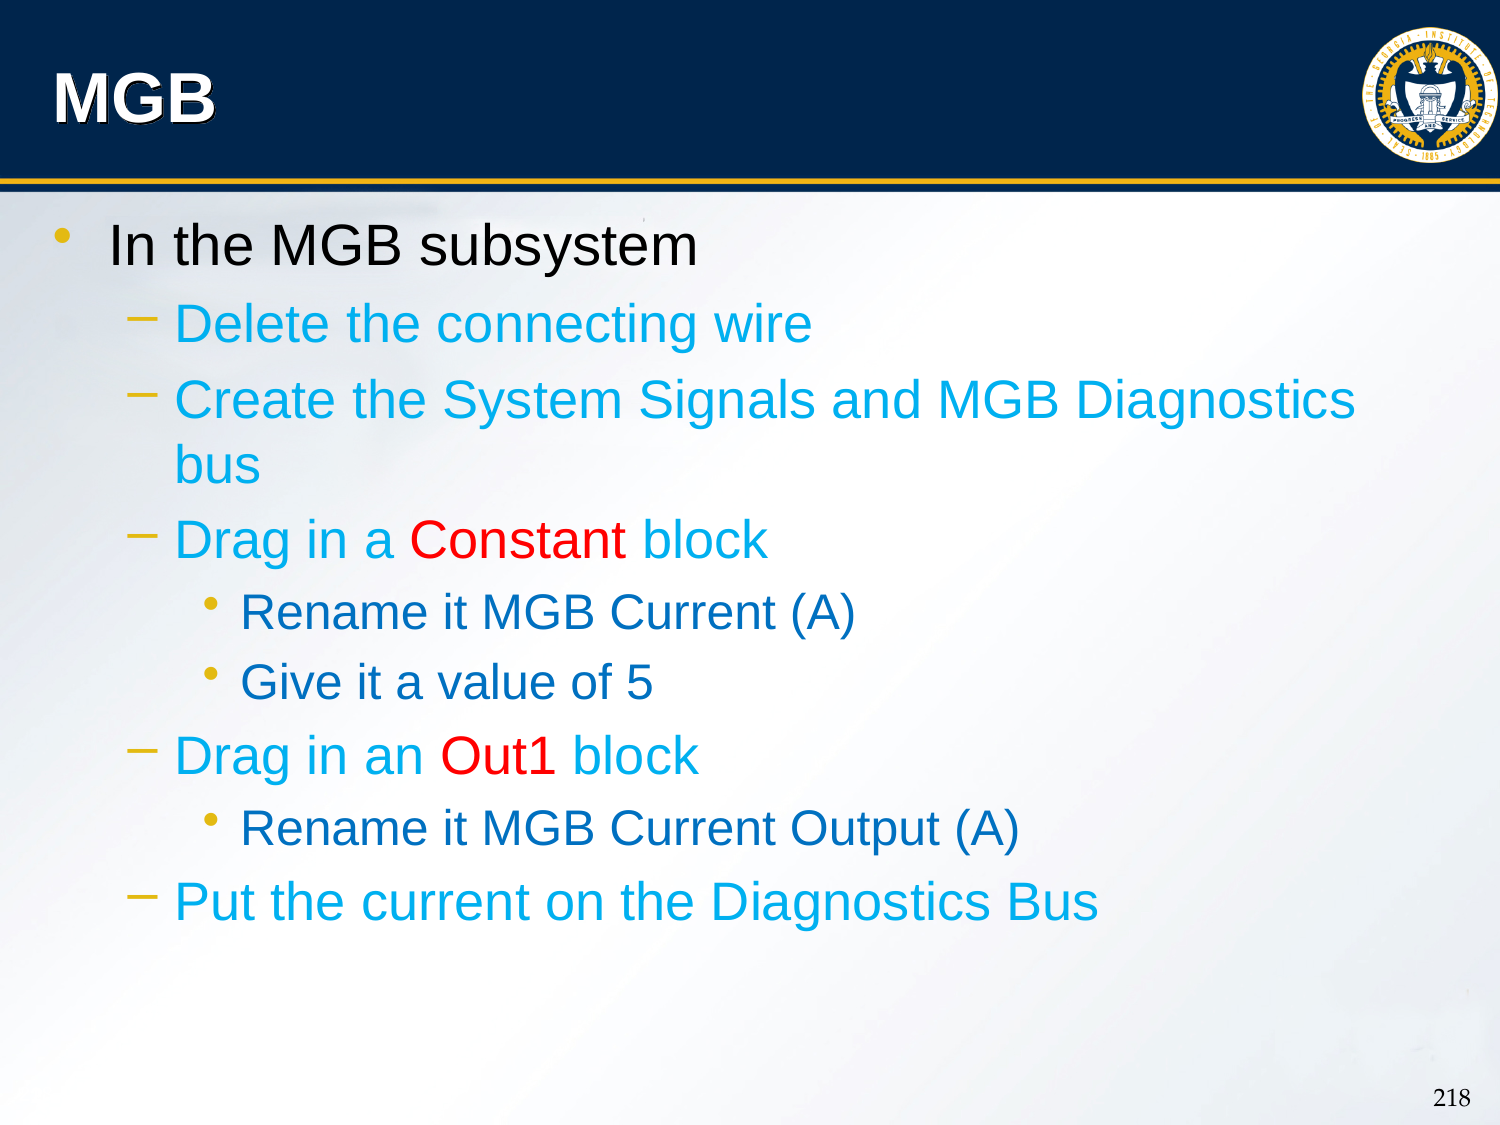

# MGB

In the MGB subsystem
Delete the connecting wire
Create the System Signals and MGB Diagnostics bus
Drag in a Constant block
Rename it MGB Current (A)
Give it a value of 5
Drag in an Out1 block
Rename it MGB Current Output (A)
Put the current on the Diagnostics Bus